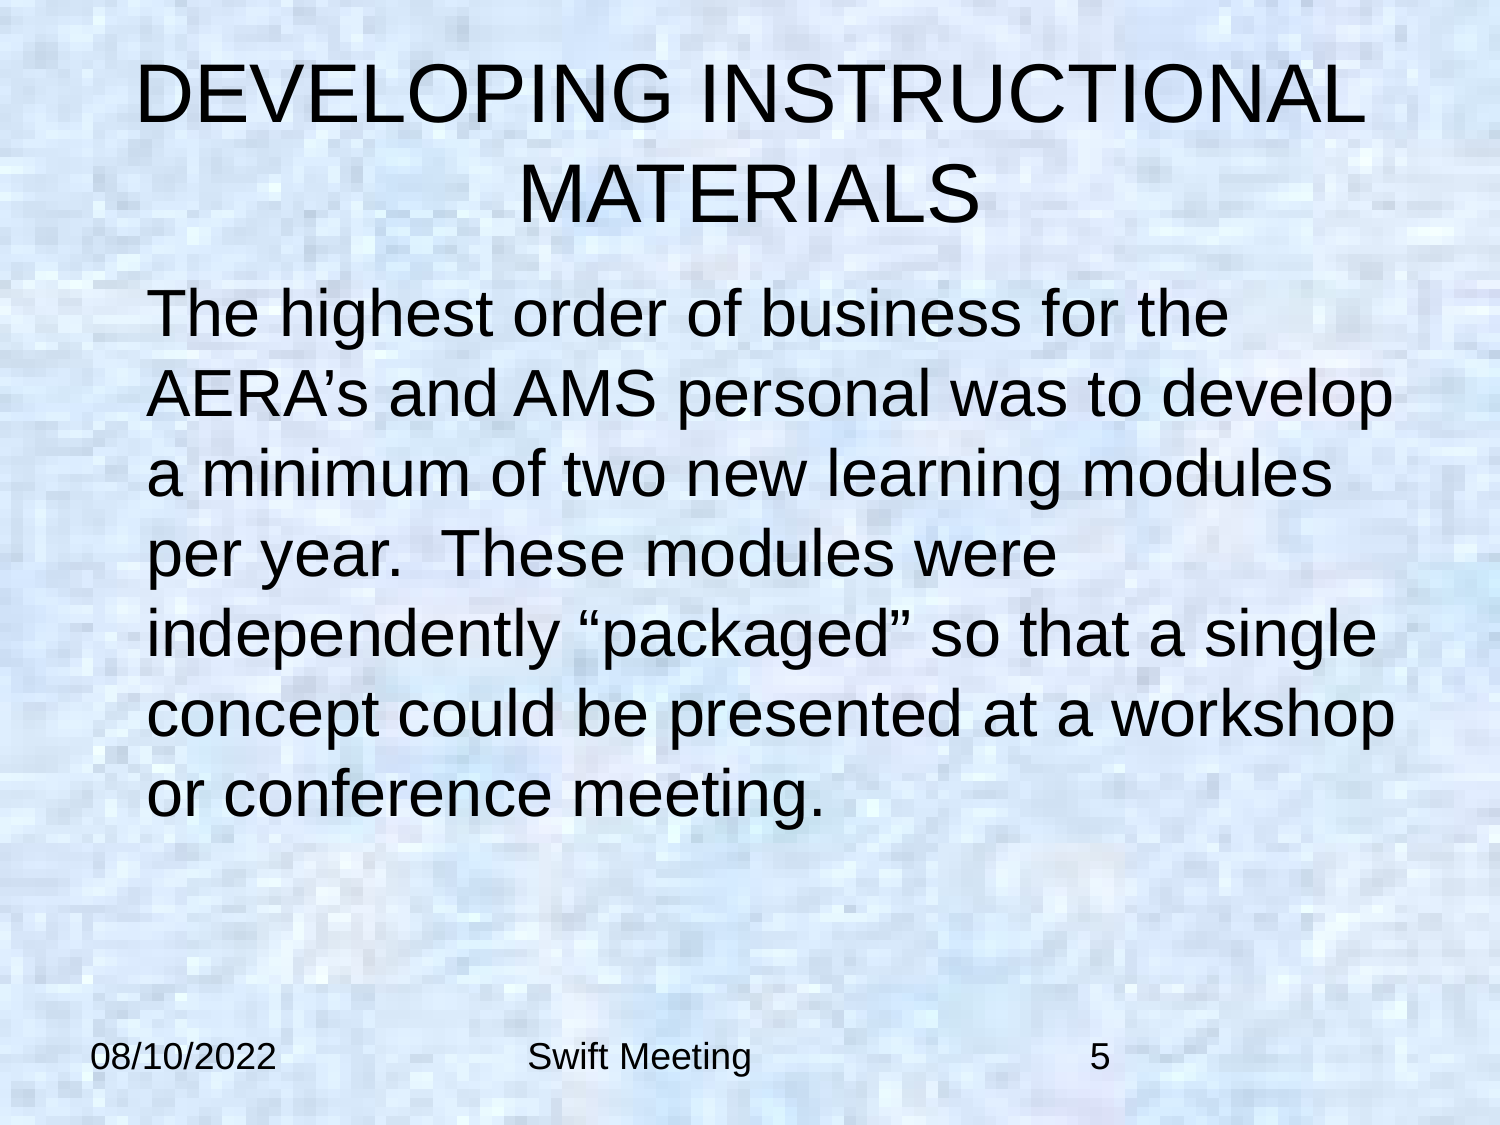

# DEVELOPING INSTRUCTIONAL MATERIALS
	The highest order of business for the AERA’s and AMS personal was to develop a minimum of two new learning modules per year.  These modules were independently “packaged” so that a single concept could be presented at a workshop or conference meeting.

08/10/2022
Swift Meeting
5